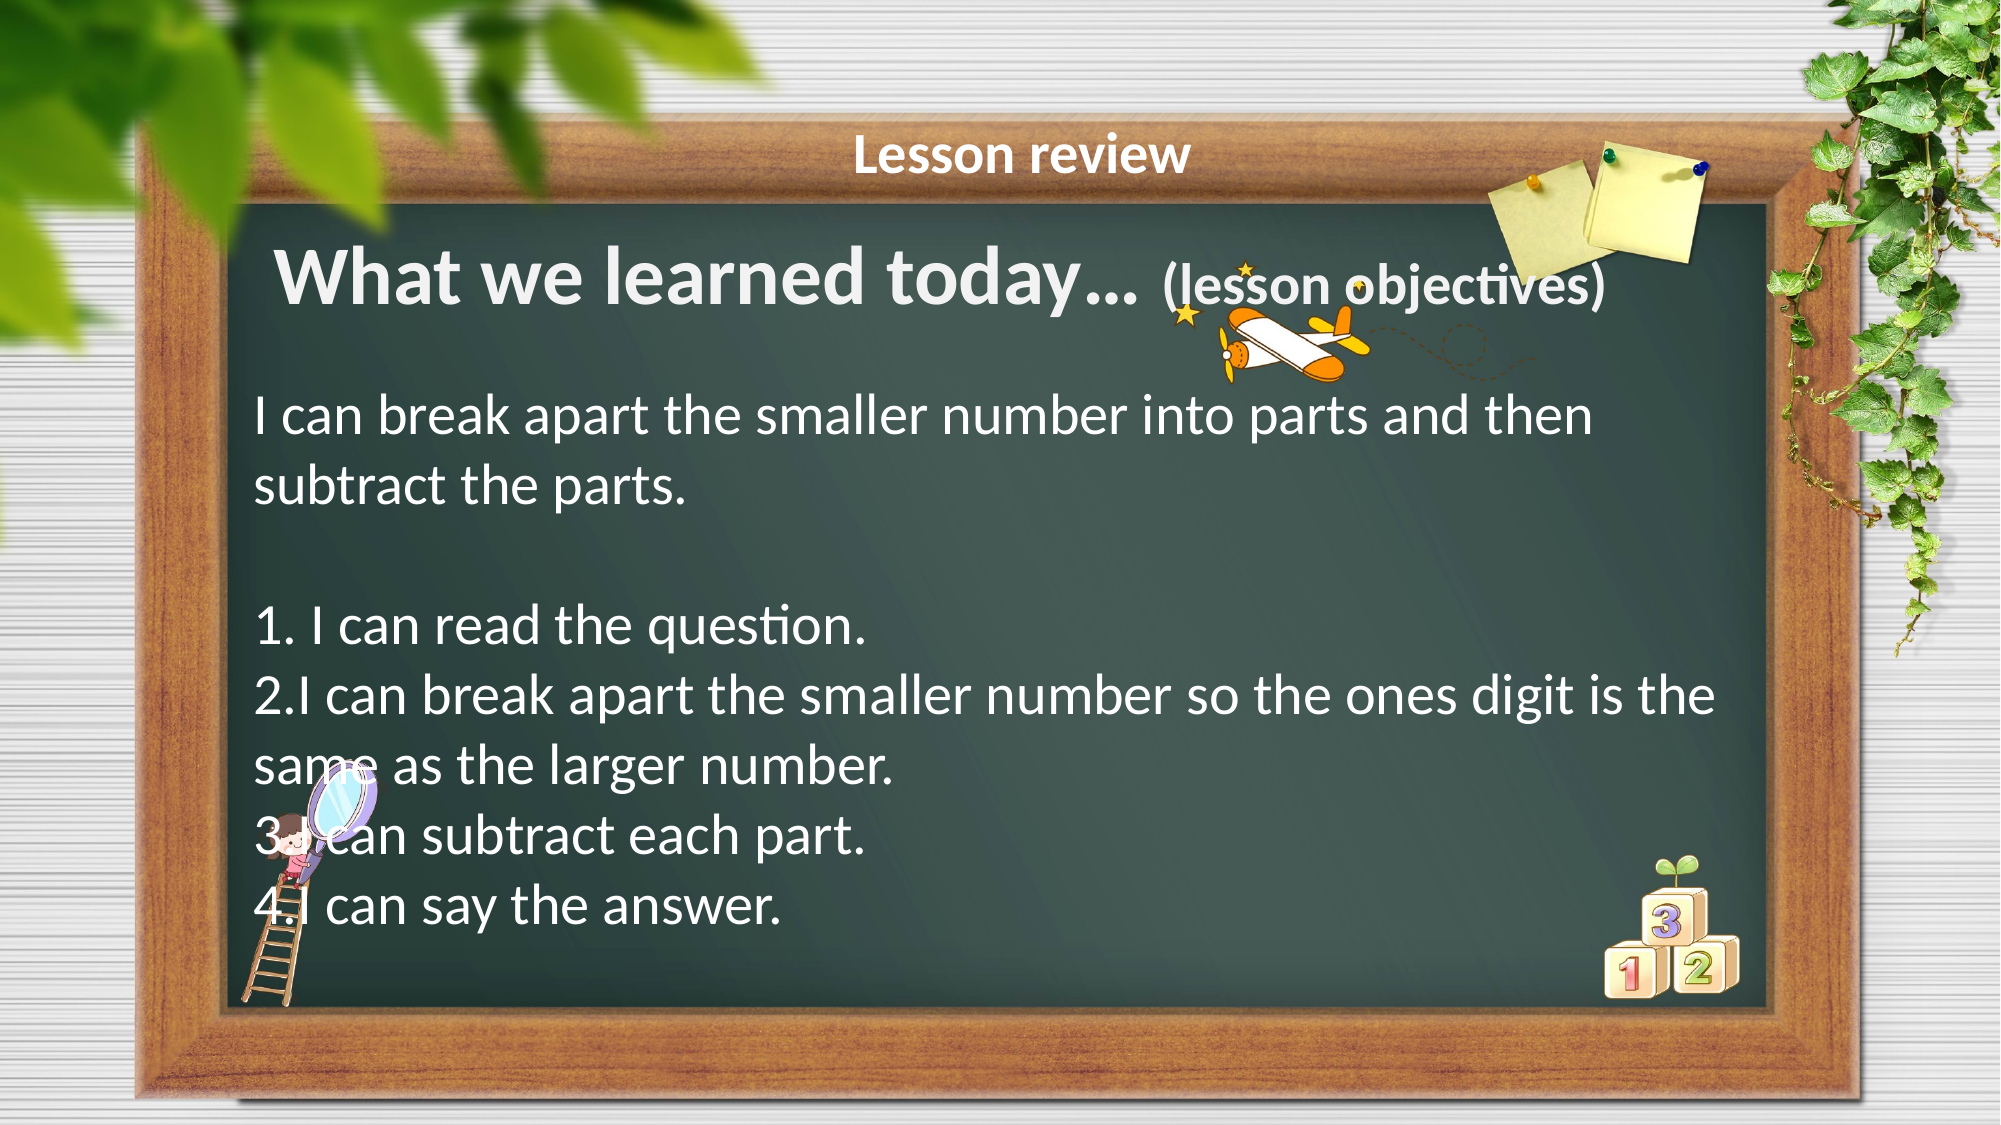

Lesson review
What we learned today… (lesson objectives)
I can break apart the smaller number into parts and then subtract the parts.

1. I can read the question.
2.I can break apart the smaller number so the ones digit is the same as the larger number.
3.I can subtract each part.
4.I can say the answer.